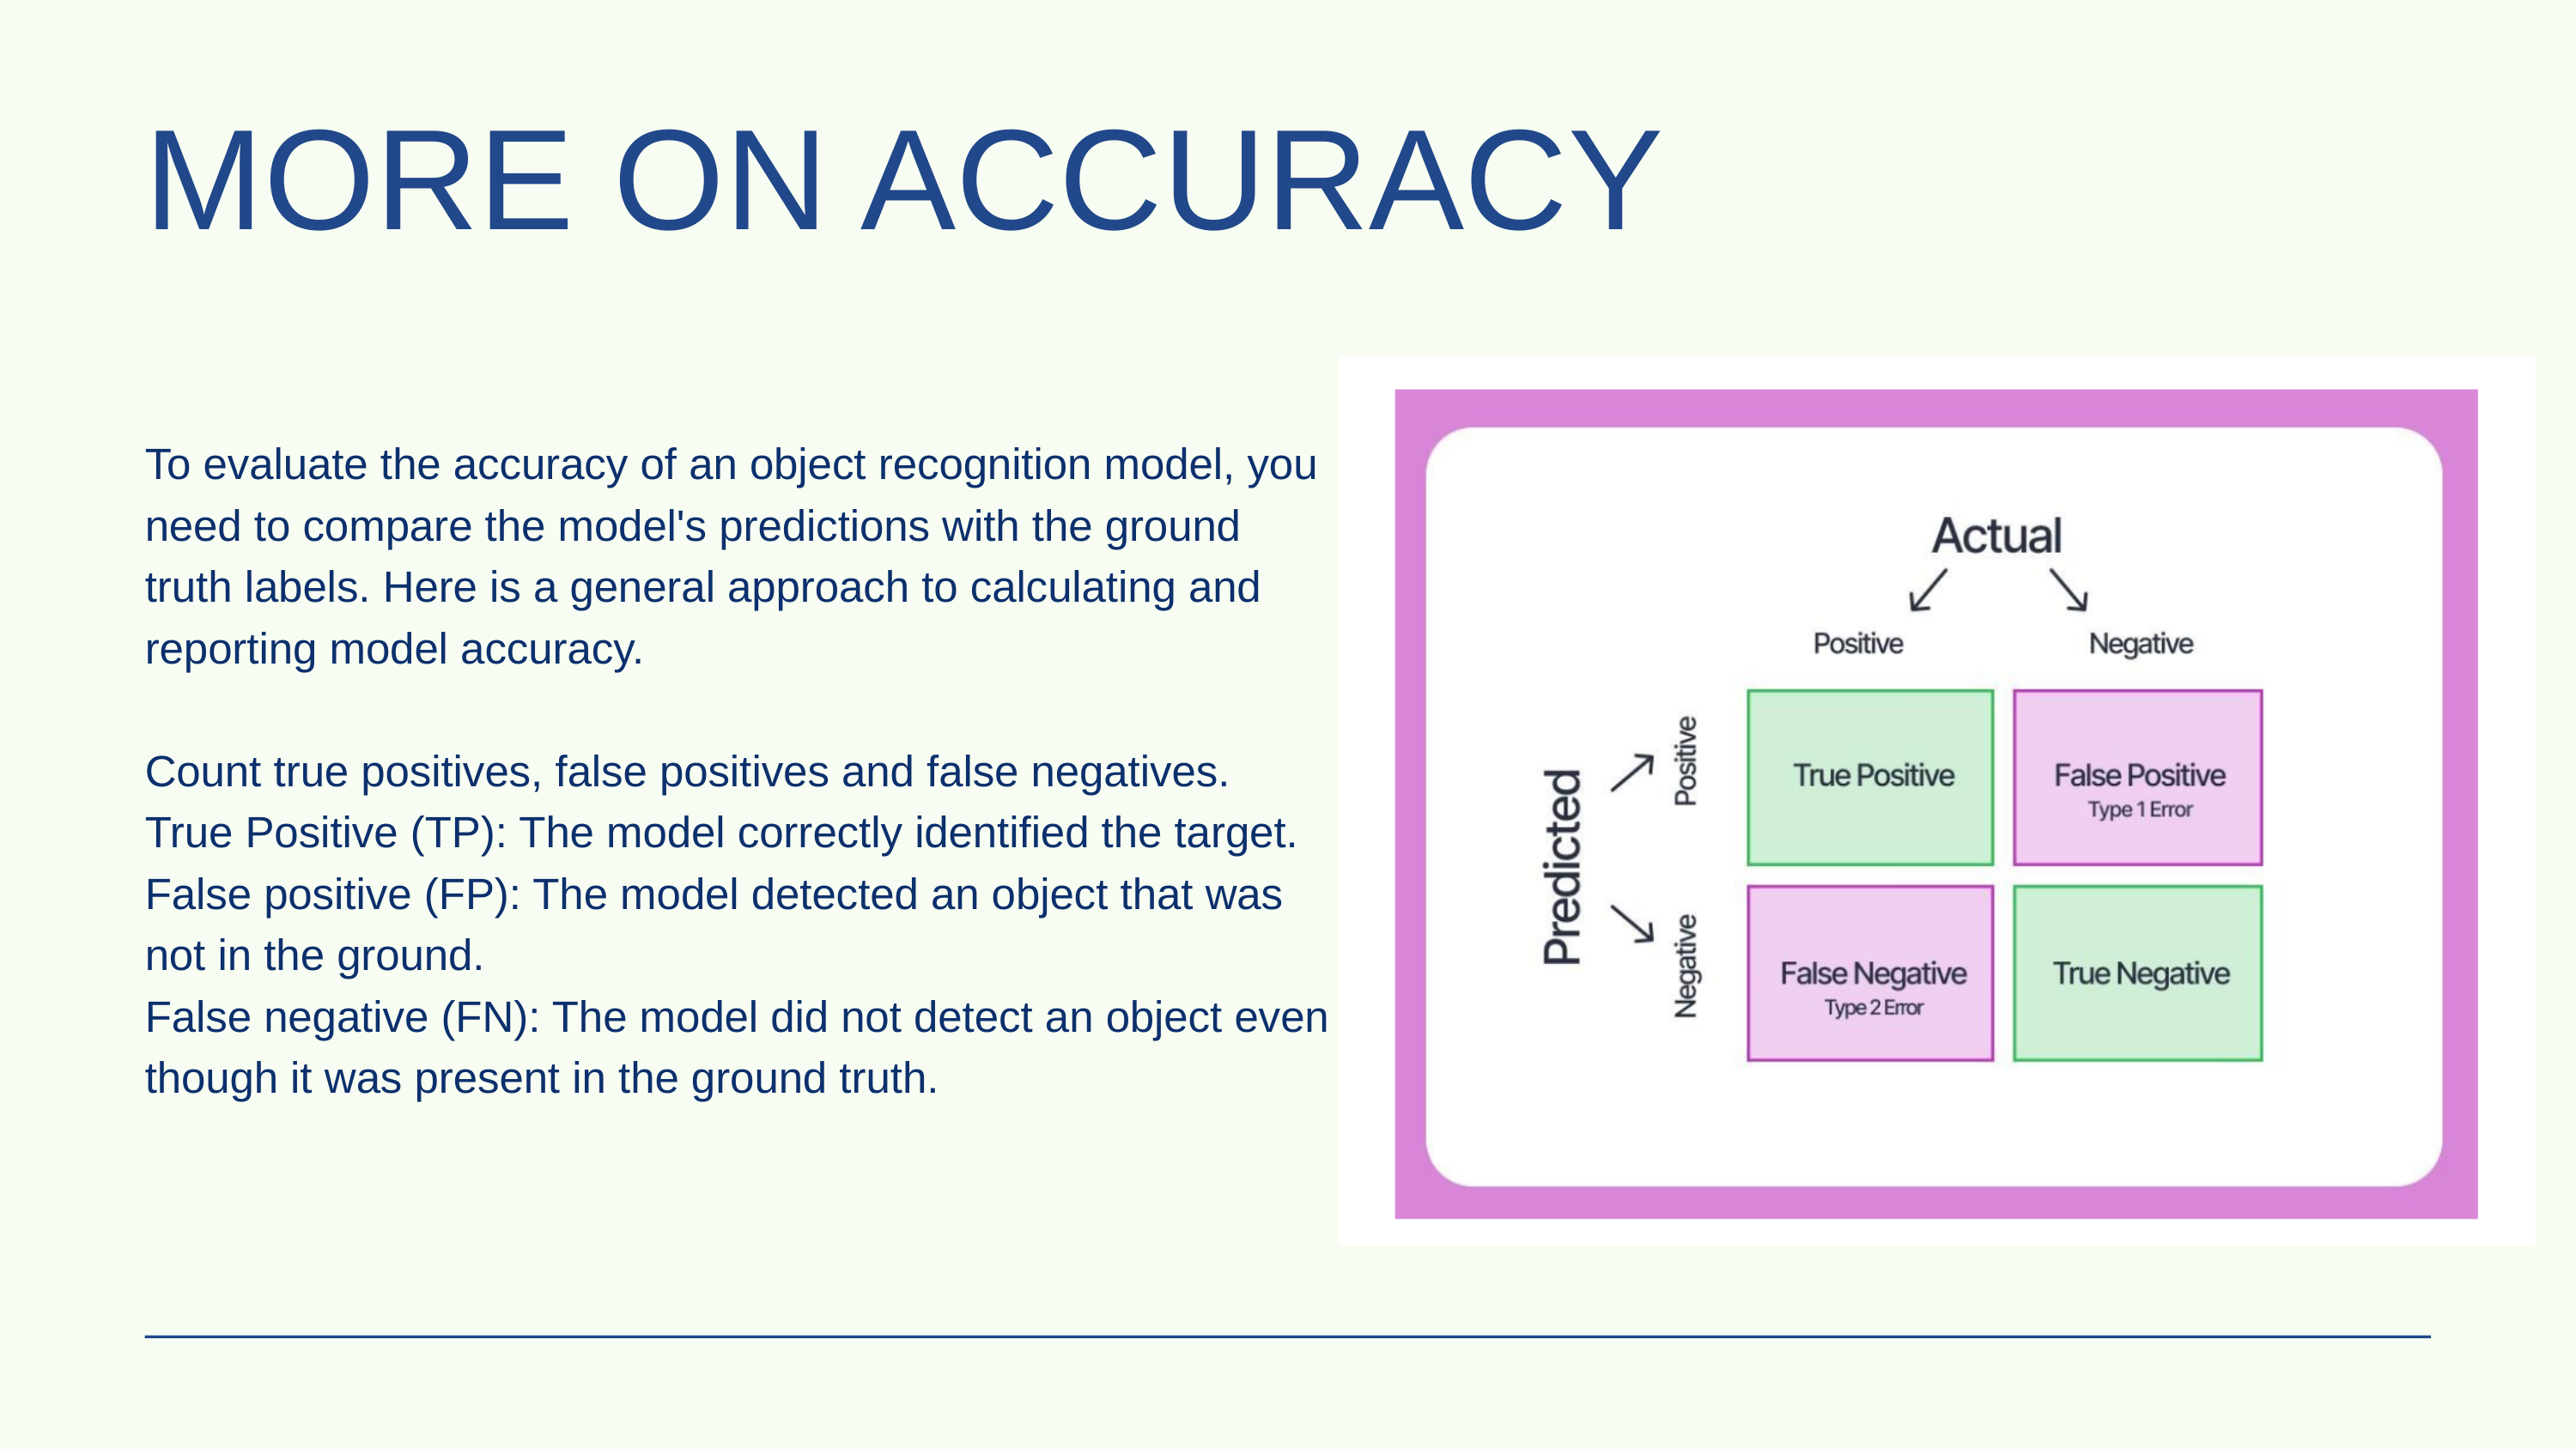

MORE ON ACCURACY

To evaluate the accuracy of an object recognition model, you need to compare the model's predictions with the ground truth labels. Here is a general approach to calculating and reporting model accuracy.

Count true positives, false positives and false negatives.
True Positive (TP): The model correctly identified the target.
False positive (FP): The model detected an object that was not in the ground.
False negative (FN): The model did not detect an object even though it was present in the ground truth.